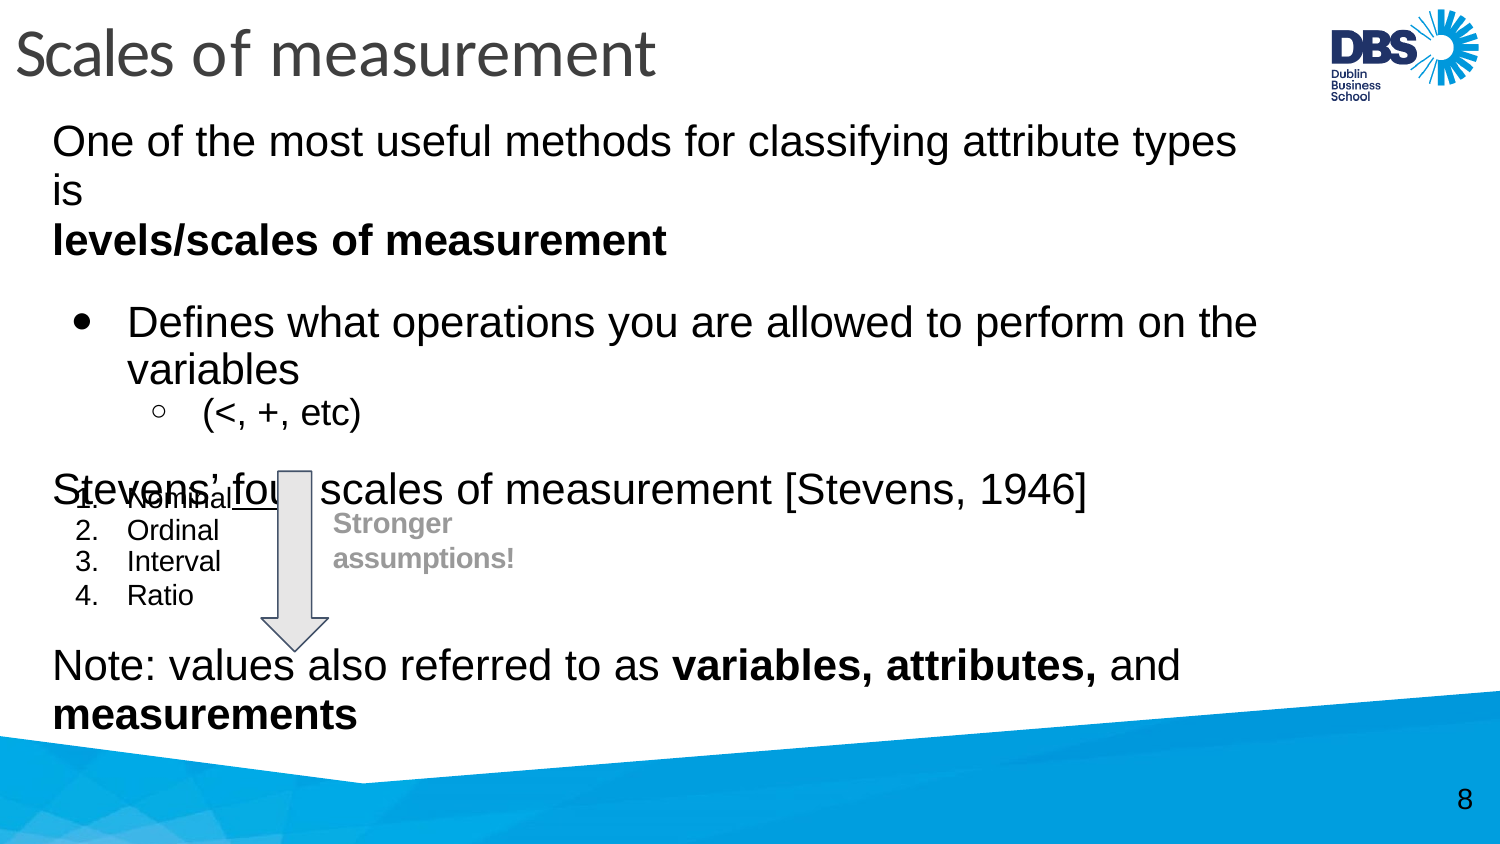

# Scales of measurement
One of the most useful methods for classifying attribute types is
levels/scales of measurement
Defines what operations you are allowed to perform on the variables
(<, +, etc)
Stevens’ four scales of measurement [Stevens, 1946]

Nominal
Ordinal
Interval
Ratio
Stronger assumptions!
Note: values also referred to as variables, attributes, and
measurements
8